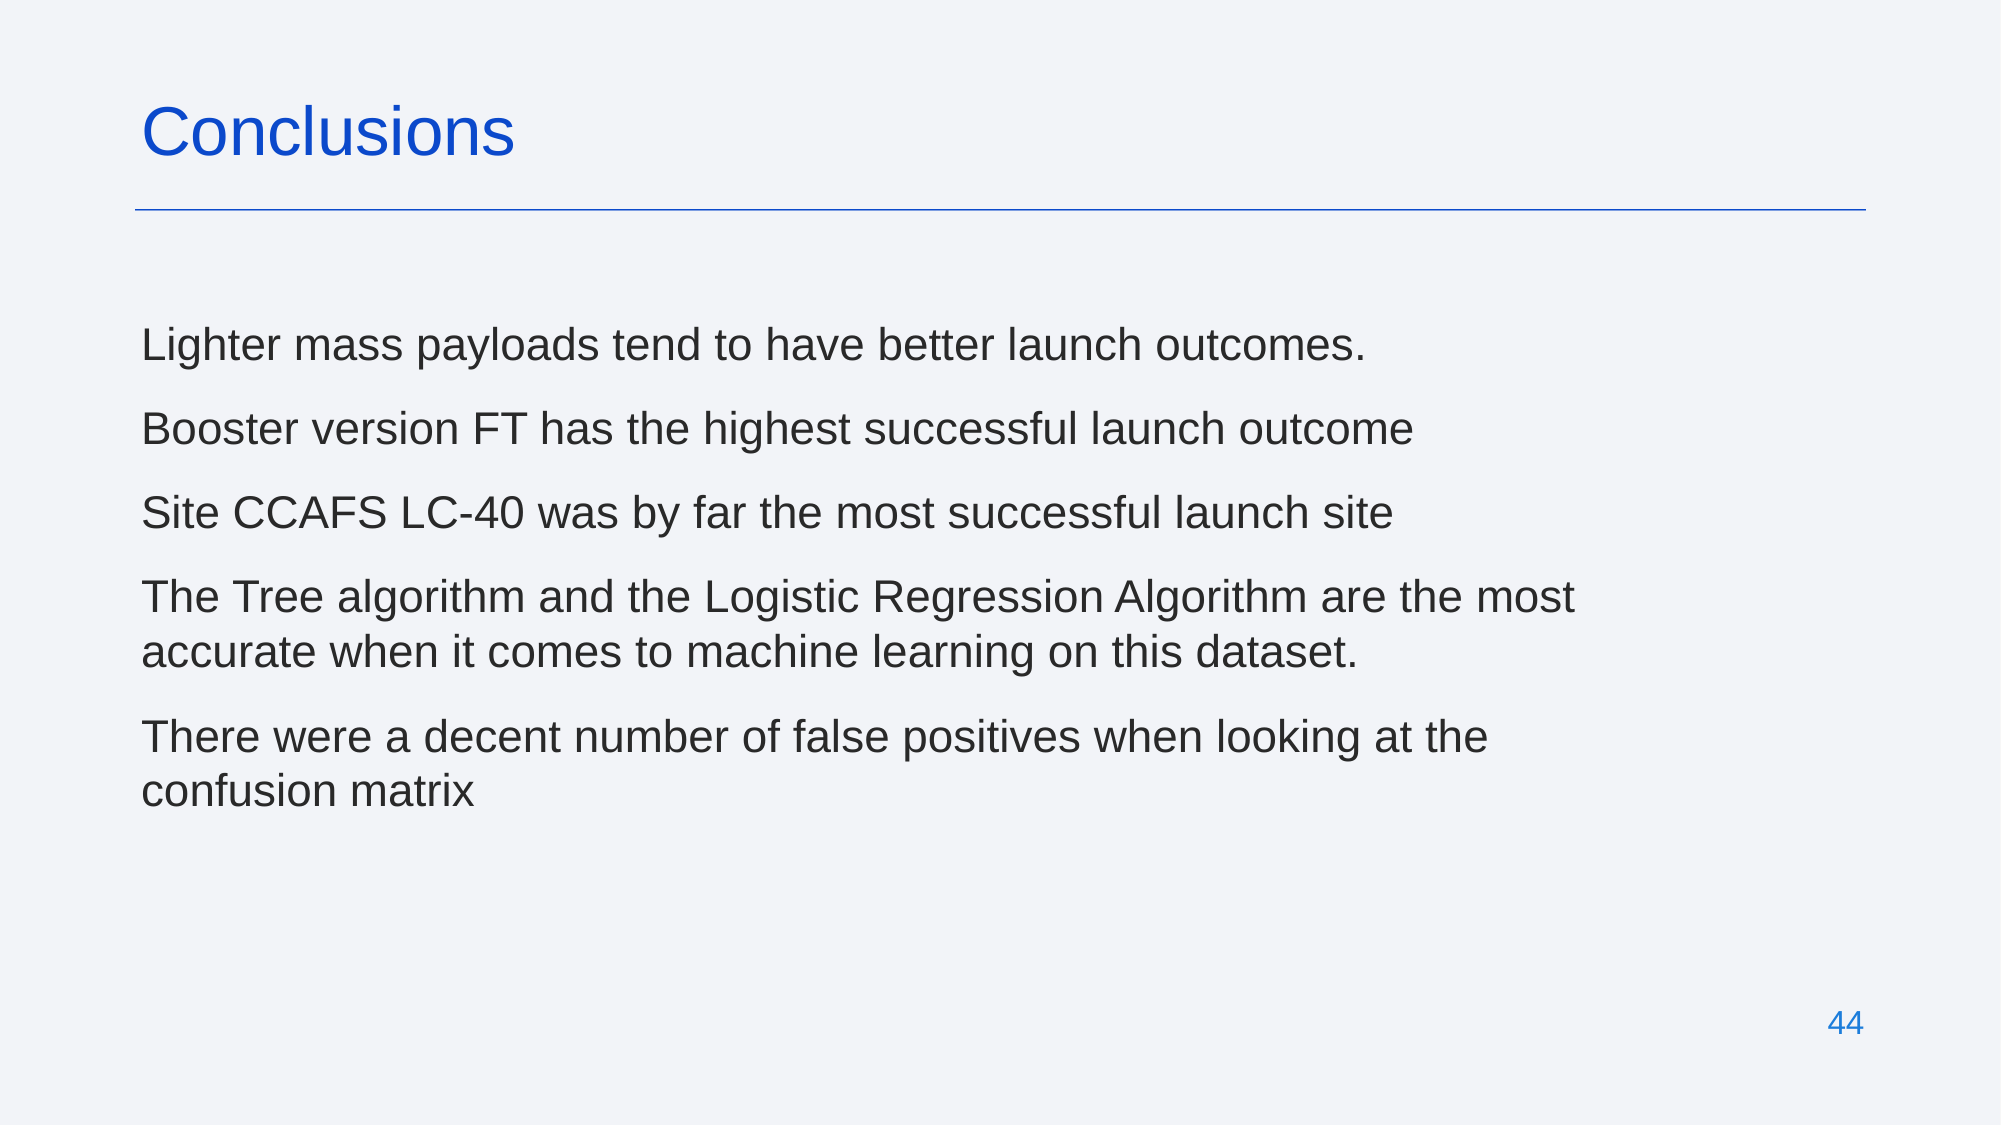

Conclusions
Lighter mass payloads tend to have better launch outcomes.
Booster version FT has the highest successful launch outcome
Site CCAFS LC-40 was by far the most successful launch site
The Tree algorithm and the Logistic Regression Algorithm are the most accurate when it comes to machine learning on this dataset.
There were a decent number of false positives when looking at the confusion matrix
44